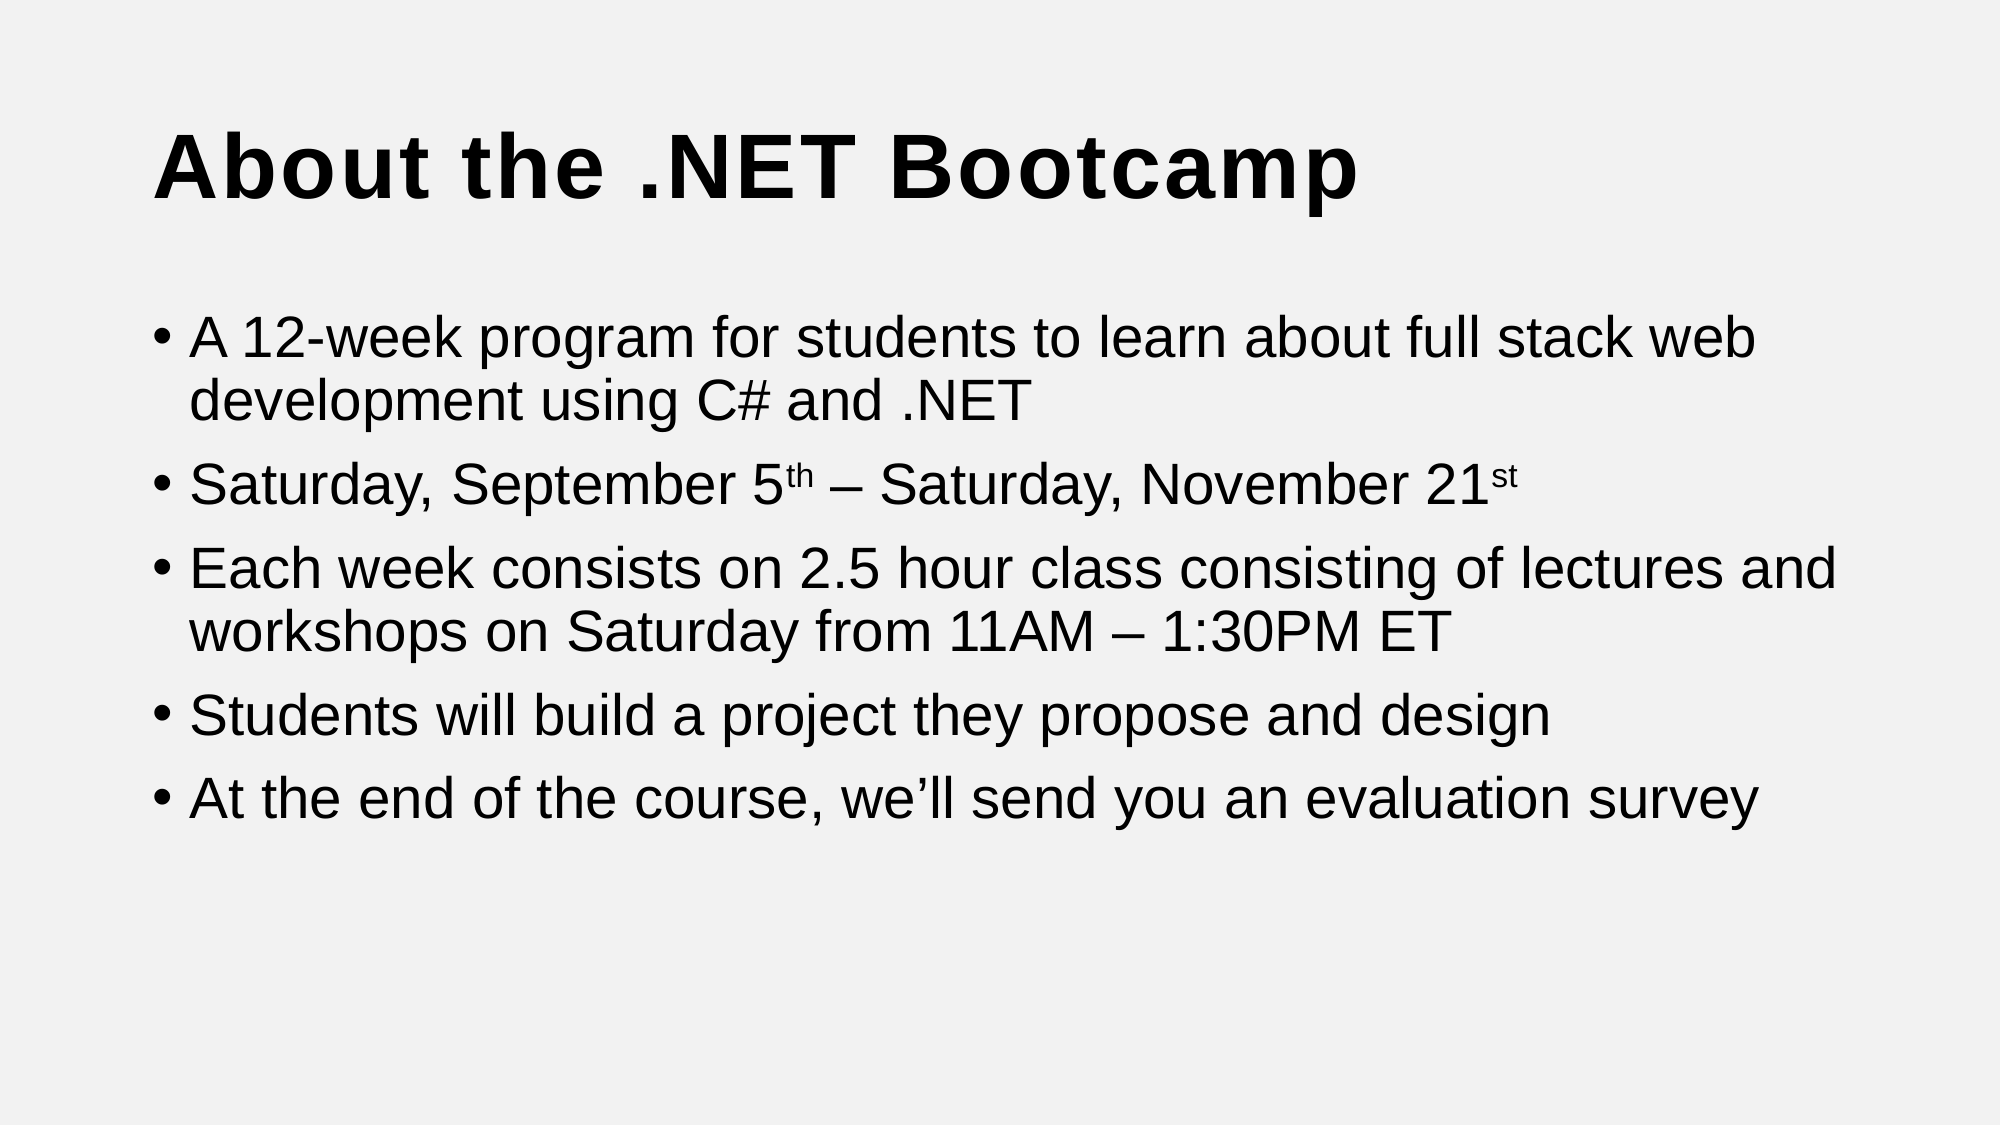

# About the .NET Bootcamp
A 12-week program for students to learn about full stack web development using C# and .NET
Saturday, September 5th – Saturday, November 21st
Each week consists on 2.5 hour class consisting of lectures and workshops on Saturday from 11AM – 1:30PM ET
Students will build a project they propose and design
At the end of the course, we’ll send you an evaluation survey